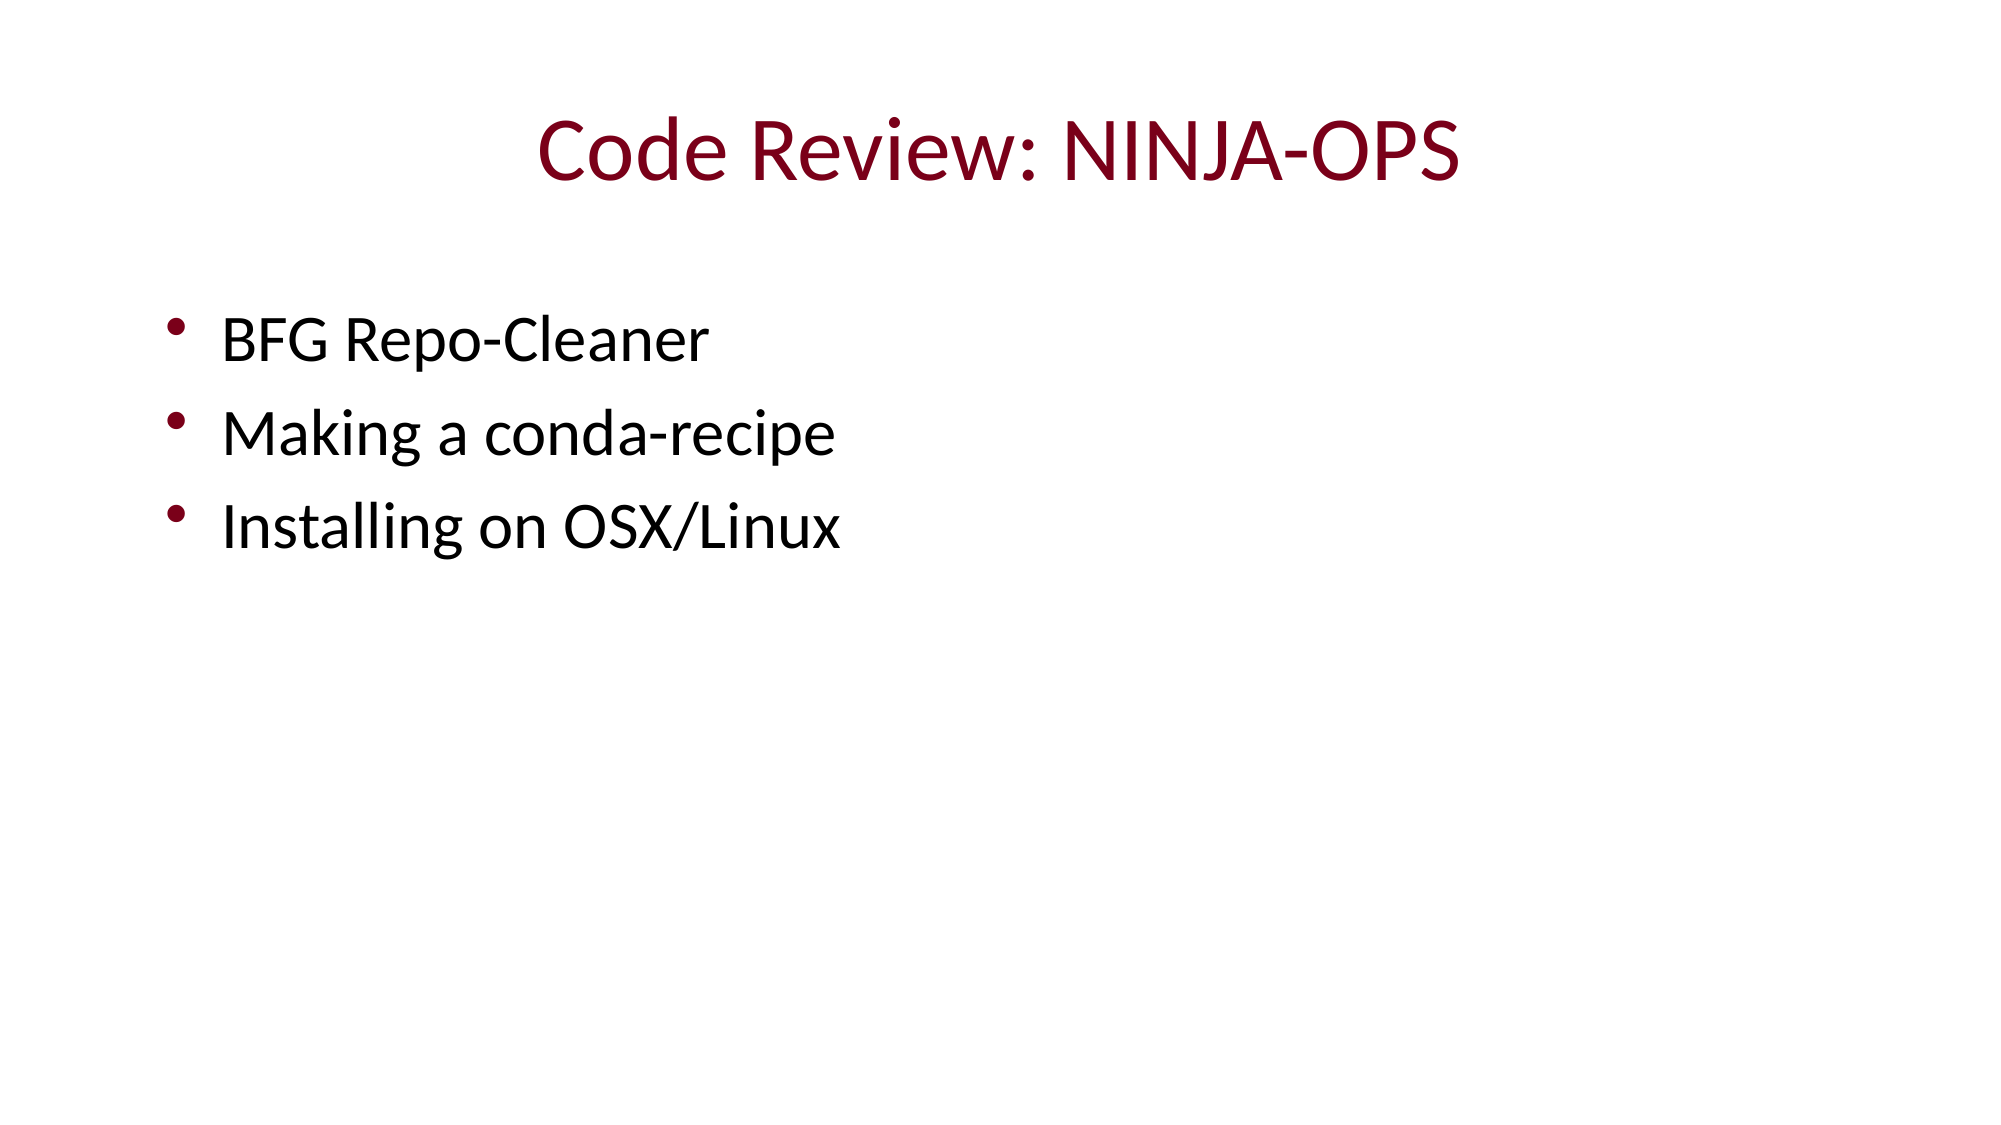

# Code Review: NINJA-OPS
BFG Repo-Cleaner
Making a conda-recipe
Installing on OSX/Linux